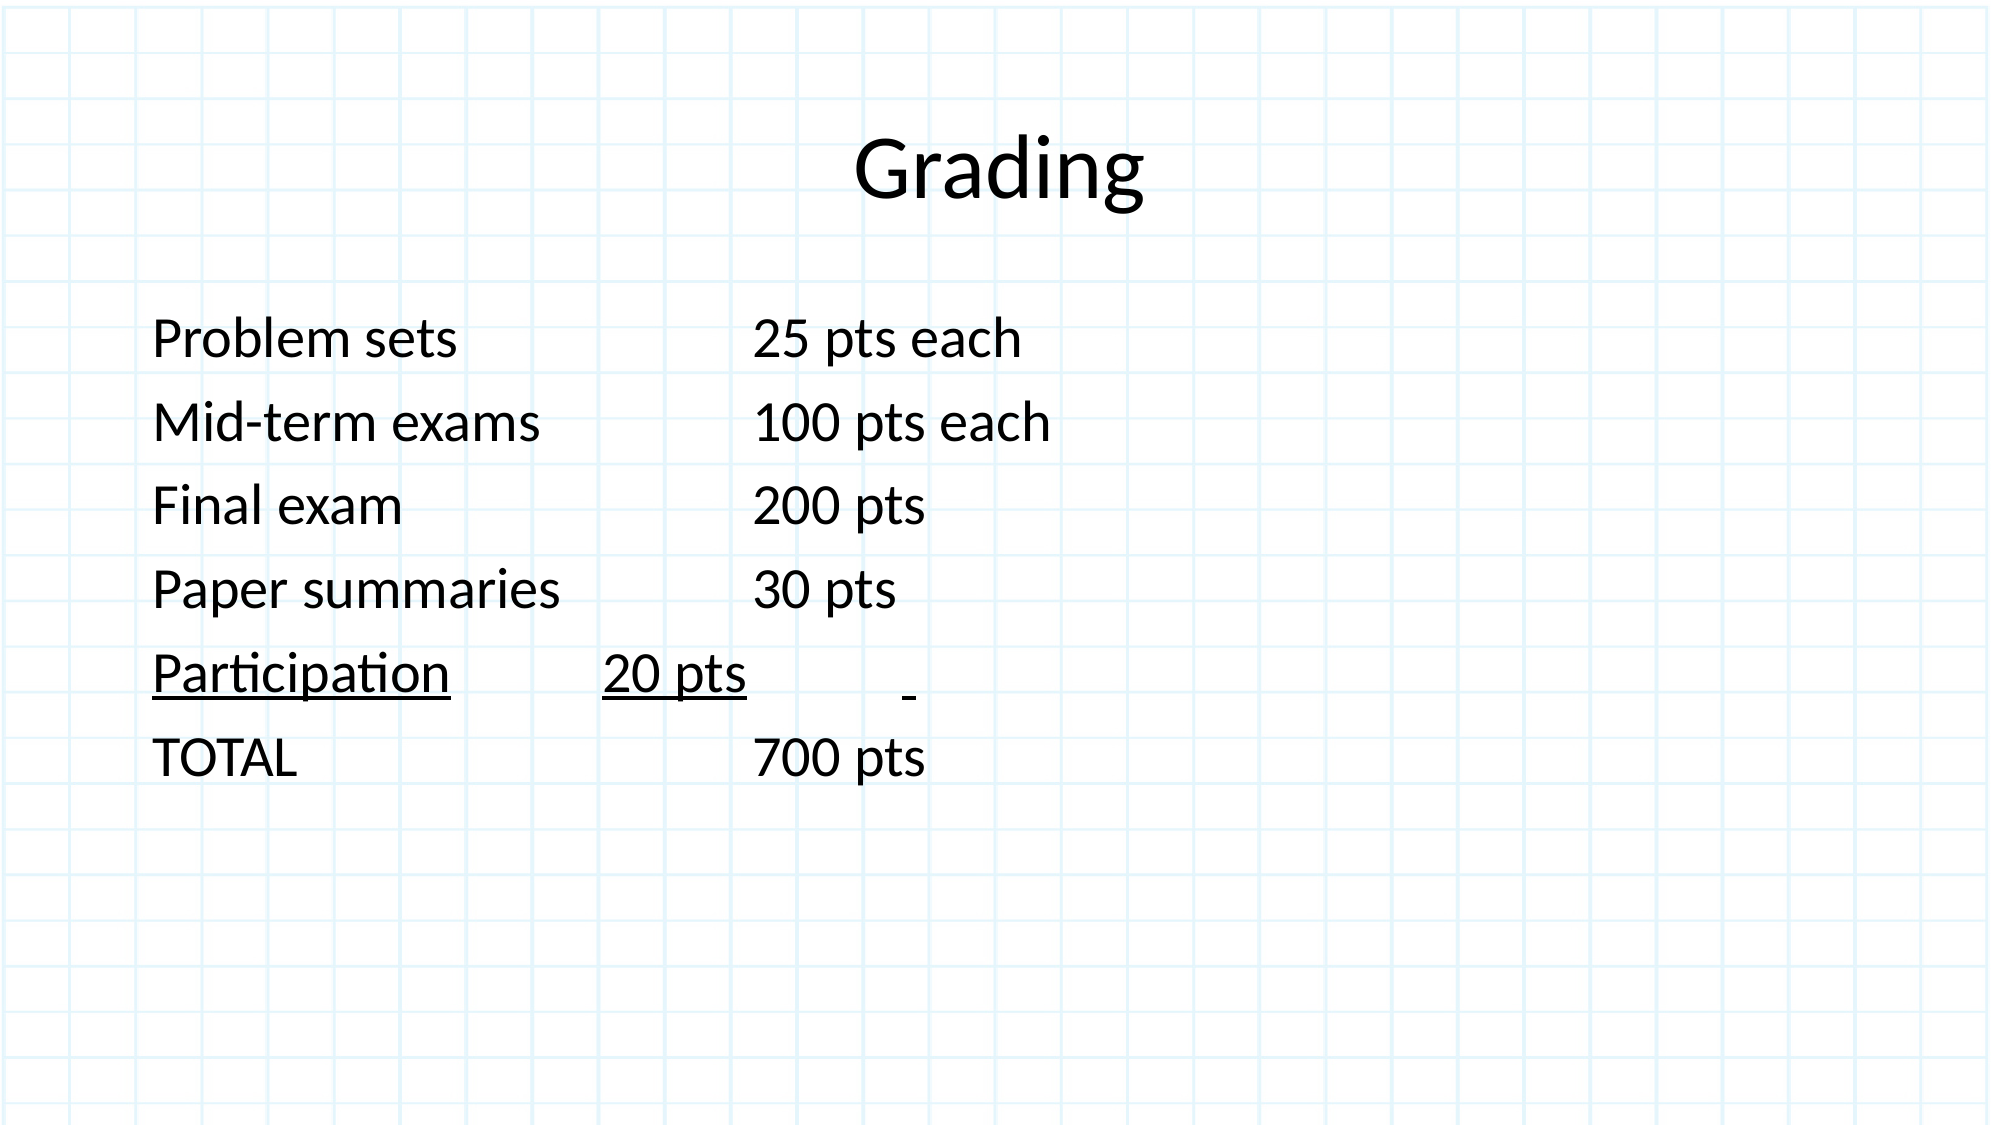

# Grading
Problem sets		25 pts each
Mid-term exams		100 pts each
Final exam			200 pts
Paper summaries		30 pts
Participation		20 pts
TOTAL				700 pts